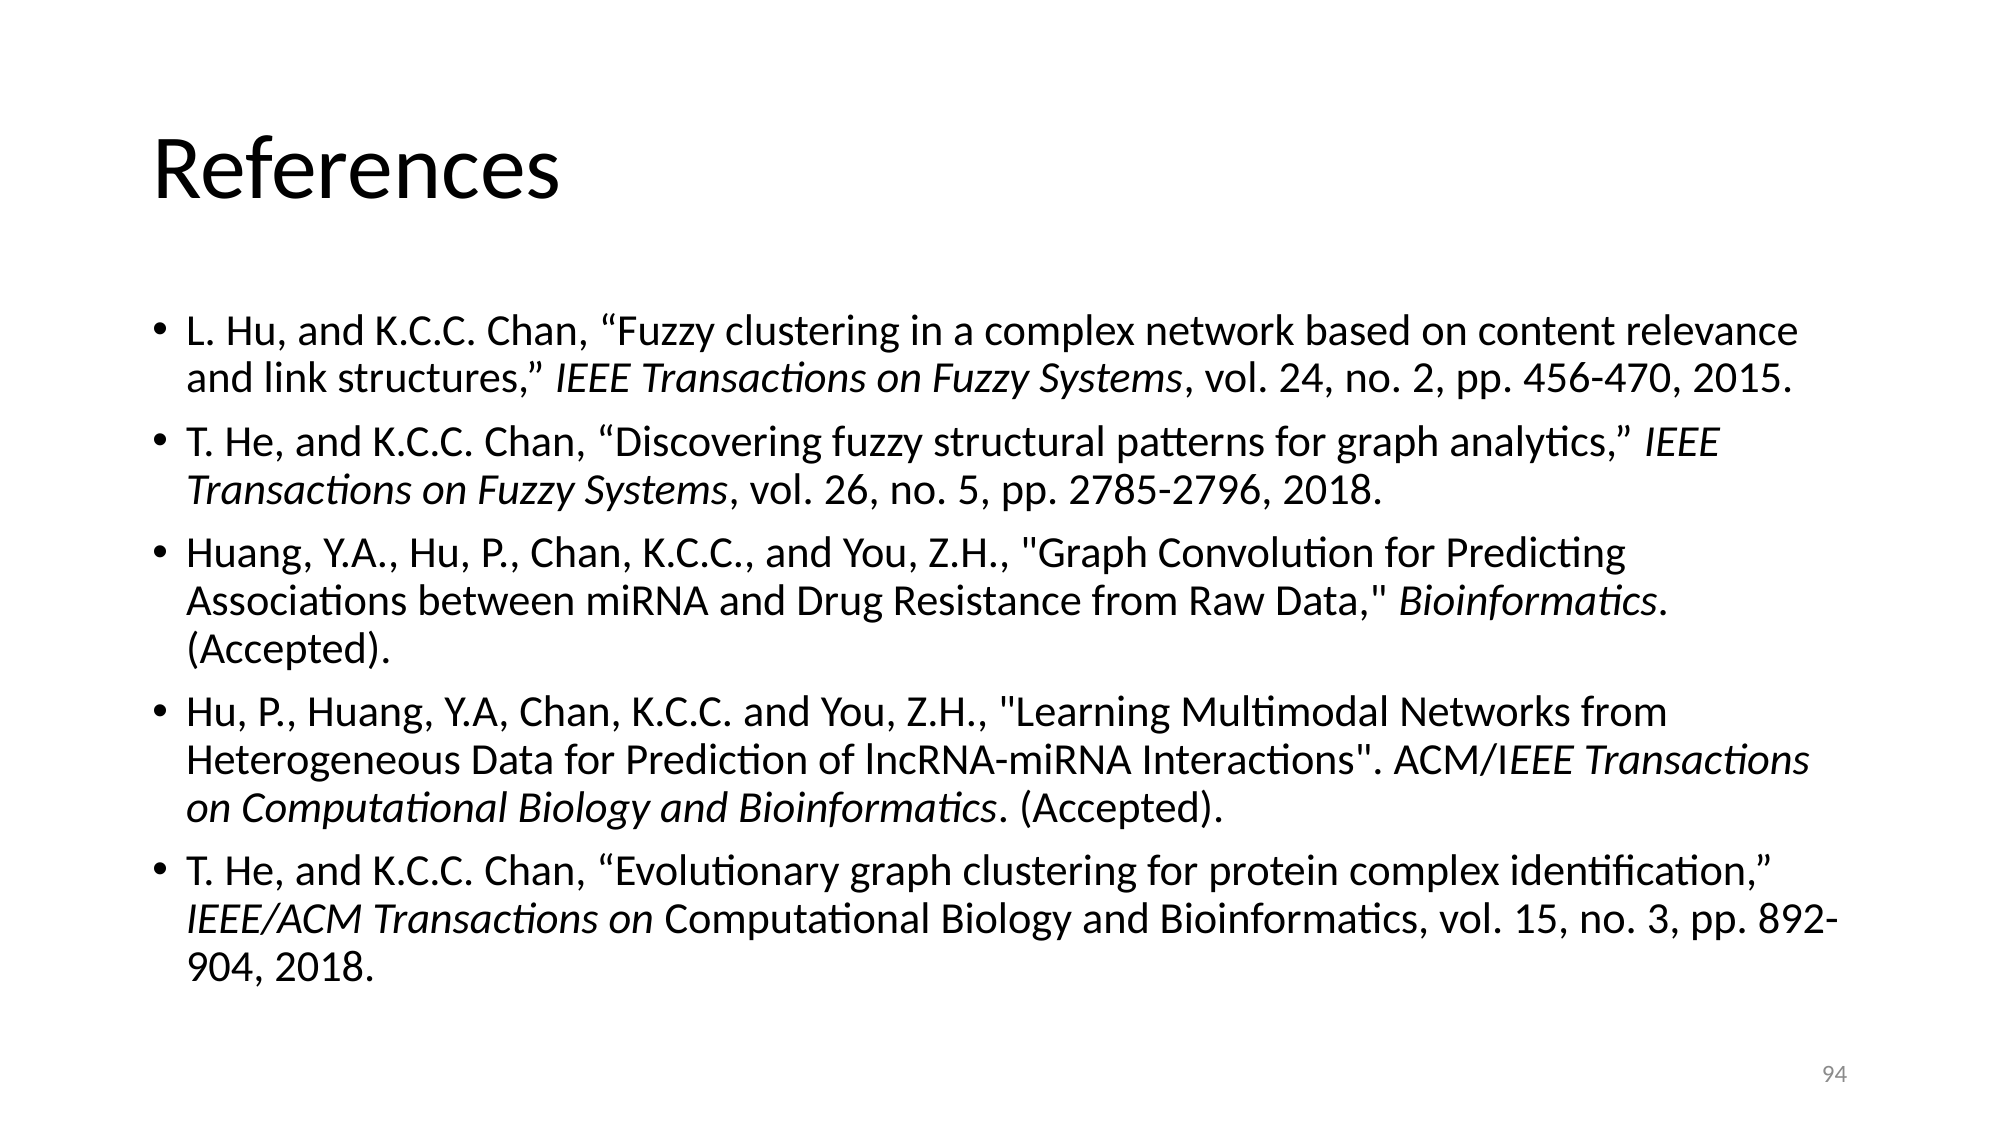

# References
L. Hu, and K.C.C. Chan, “Fuzzy clustering in a complex network based on content relevance and link structures,” IEEE Transactions on Fuzzy Systems, vol. 24, no. 2, pp. 456-470, 2015.
T. He, and K.C.C. Chan, “Discovering fuzzy structural patterns for graph analytics,” IEEE Transactions on Fuzzy Systems, vol. 26, no. 5, pp. 2785-2796, 2018.
Huang, Y.A., Hu, P., Chan, K.C.C., and You, Z.H., "Graph Convolution for Predicting Associations between miRNA and Drug Resistance from Raw Data," Bioinformatics. (Accepted).
Hu, P., Huang, Y.A, Chan, K.C.C. and You, Z.H., "Learning Multimodal Networks from Heterogeneous Data for Prediction of lncRNA-miRNA Interactions". ACM/IEEE Transactions on Computational Biology and Bioinformatics. (Accepted).
T. He, and K.C.C. Chan, “Evolutionary graph clustering for protein complex identification,” IEEE/ACM Transactions on Computational Biology and Bioinformatics, vol. 15, no. 3, pp. 892-904, 2018.
94